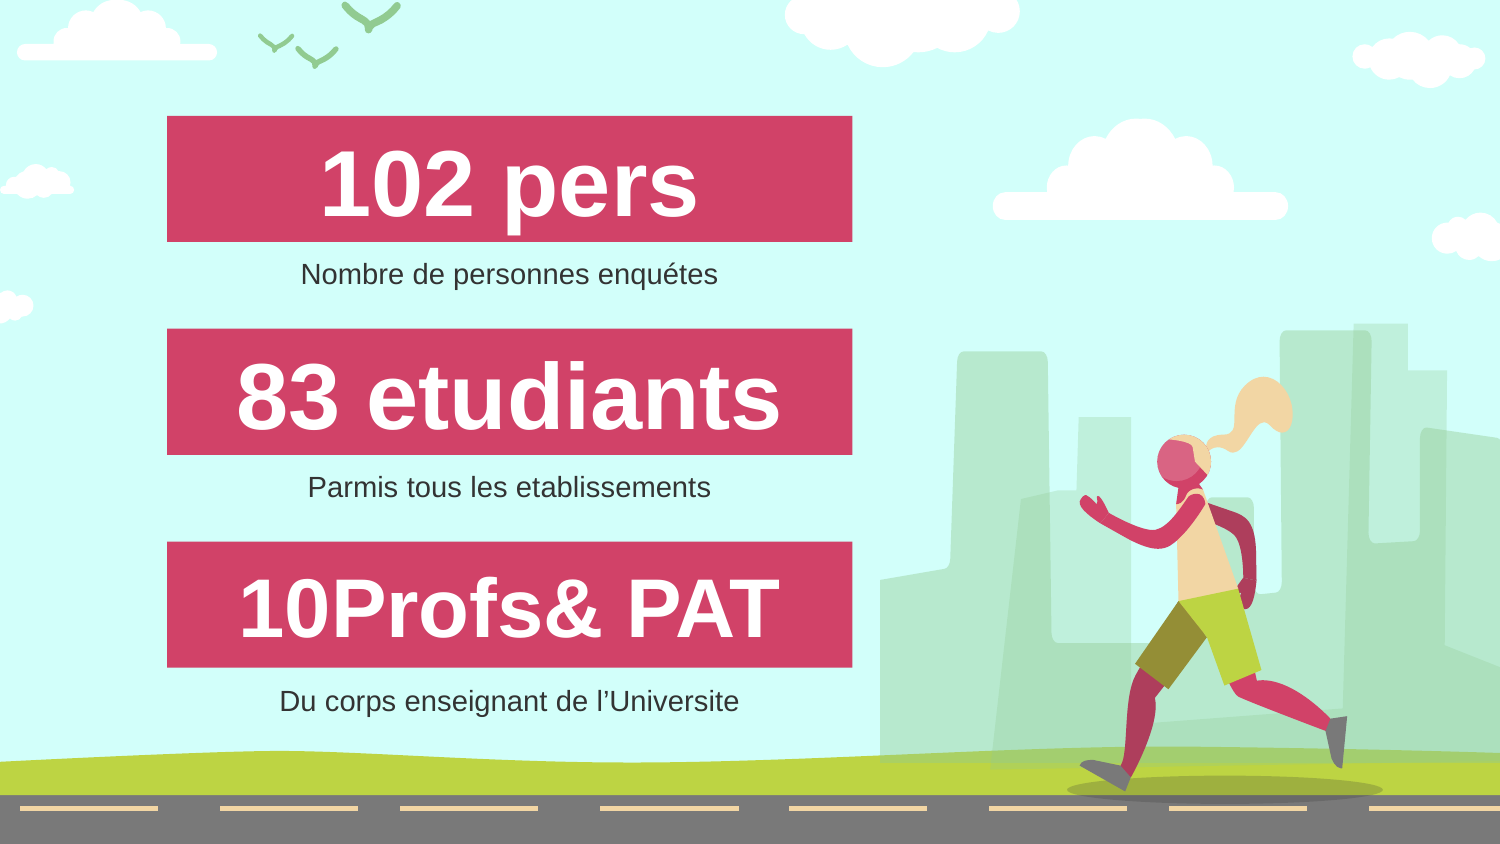

# 102 pers

Nombre de personnes enquétes

83 etudiants

Parmis tous les etablissements
10Profs& PAT
Du corps enseignant de l’Universite